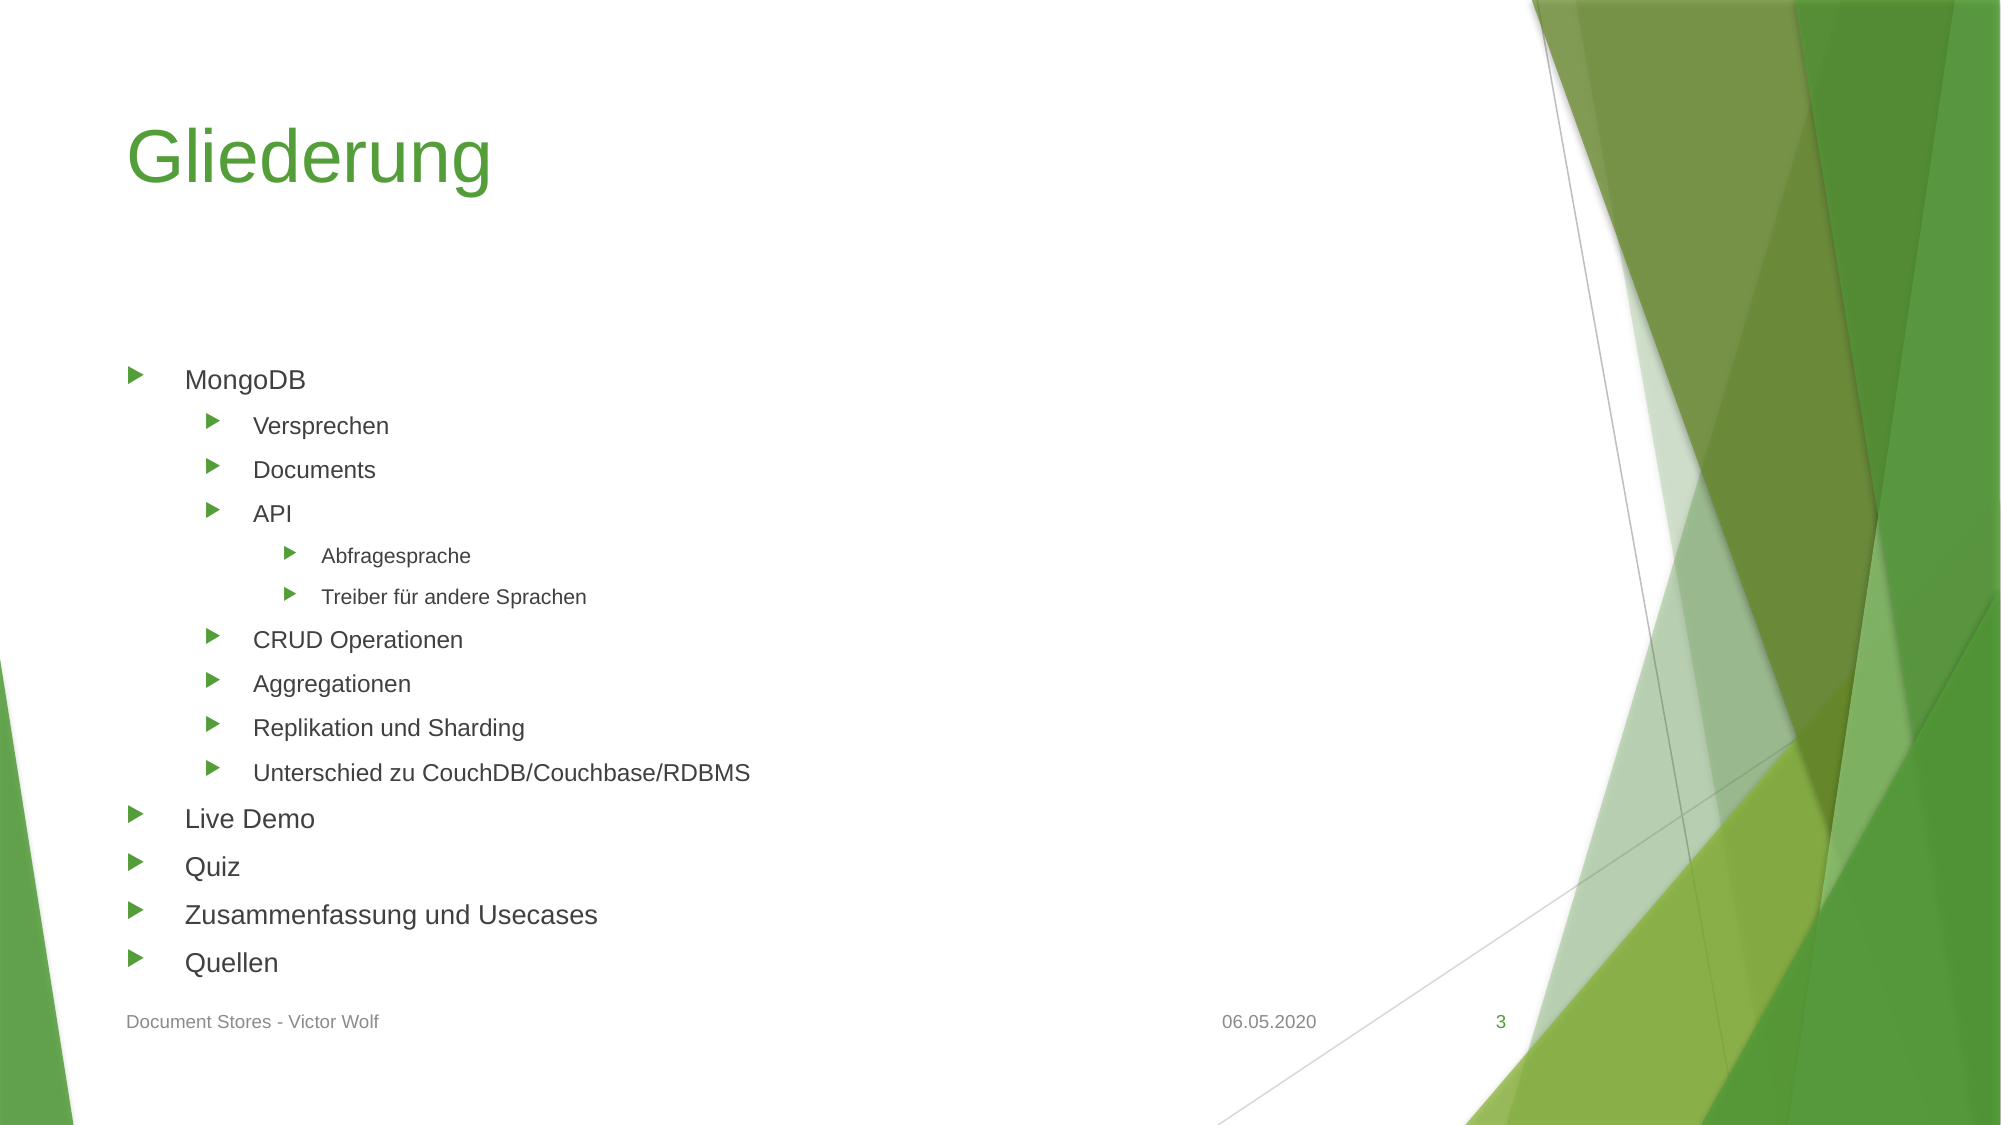

# Gliederung
MongoDB
Versprechen
Documents
API
Abfragesprache
Treiber für andere Sprachen
CRUD Operationen
Aggregationen
Replikation und Sharding
Unterschied zu CouchDB/Couchbase/RDBMS
Live Demo
Quiz
Zusammenfassung und Usecases
Quellen

Document Stores - Victor Wolf
06.05.2020
3